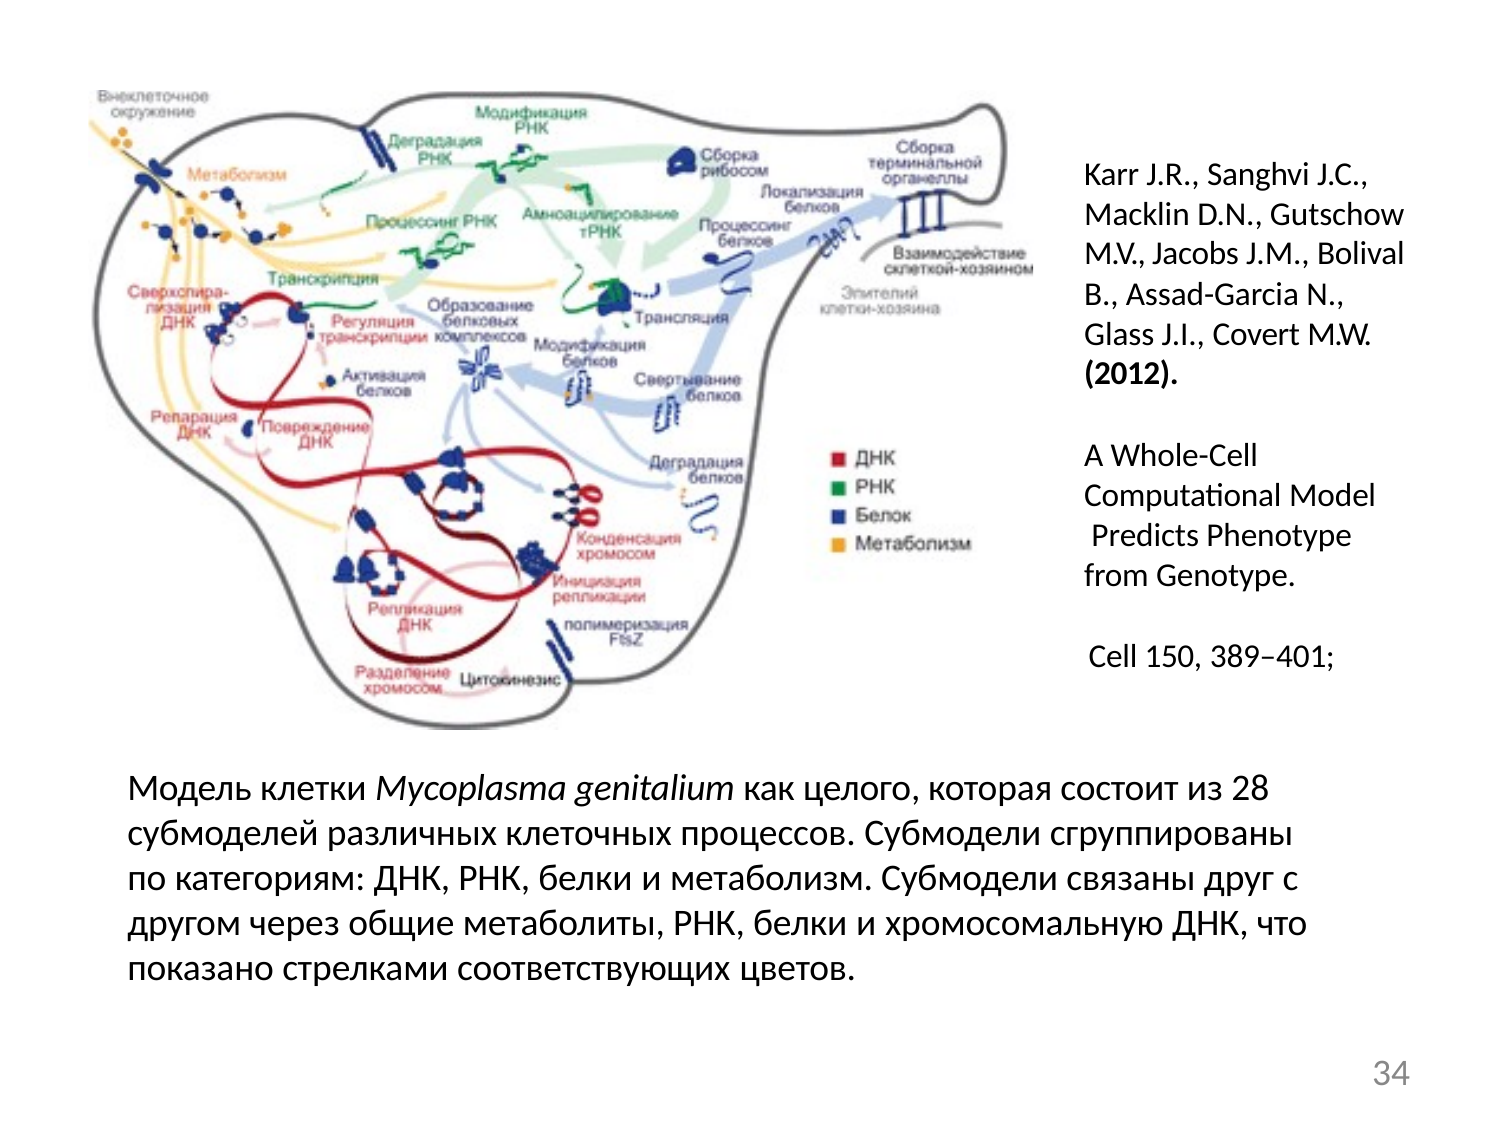

Karr J.R., Sanghvi J.C.,  Macklin D.N., Gutschow  M.V., Jacobs J.M., Bolival  B., Assad-Garcia N.,  Glass J.I., Covert M.W.  (2012).

A Whole-Cell  Computational Model  Predicts Phenotype  from Genotype.

Cell 150, 389–401;

Модель клетки Mycoplasma genitalium как целого, которая состоит из 28  субмоделей различных клеточных процессов. Субмодели сгруппированы  по категориям: ДНК, РНК, белки и метаболизм. Субмодели связаны друг с  другом через общие метаболиты, РНК, белки и хромосомальную ДНК, что  показано стрелками соответствующих цветов.
34